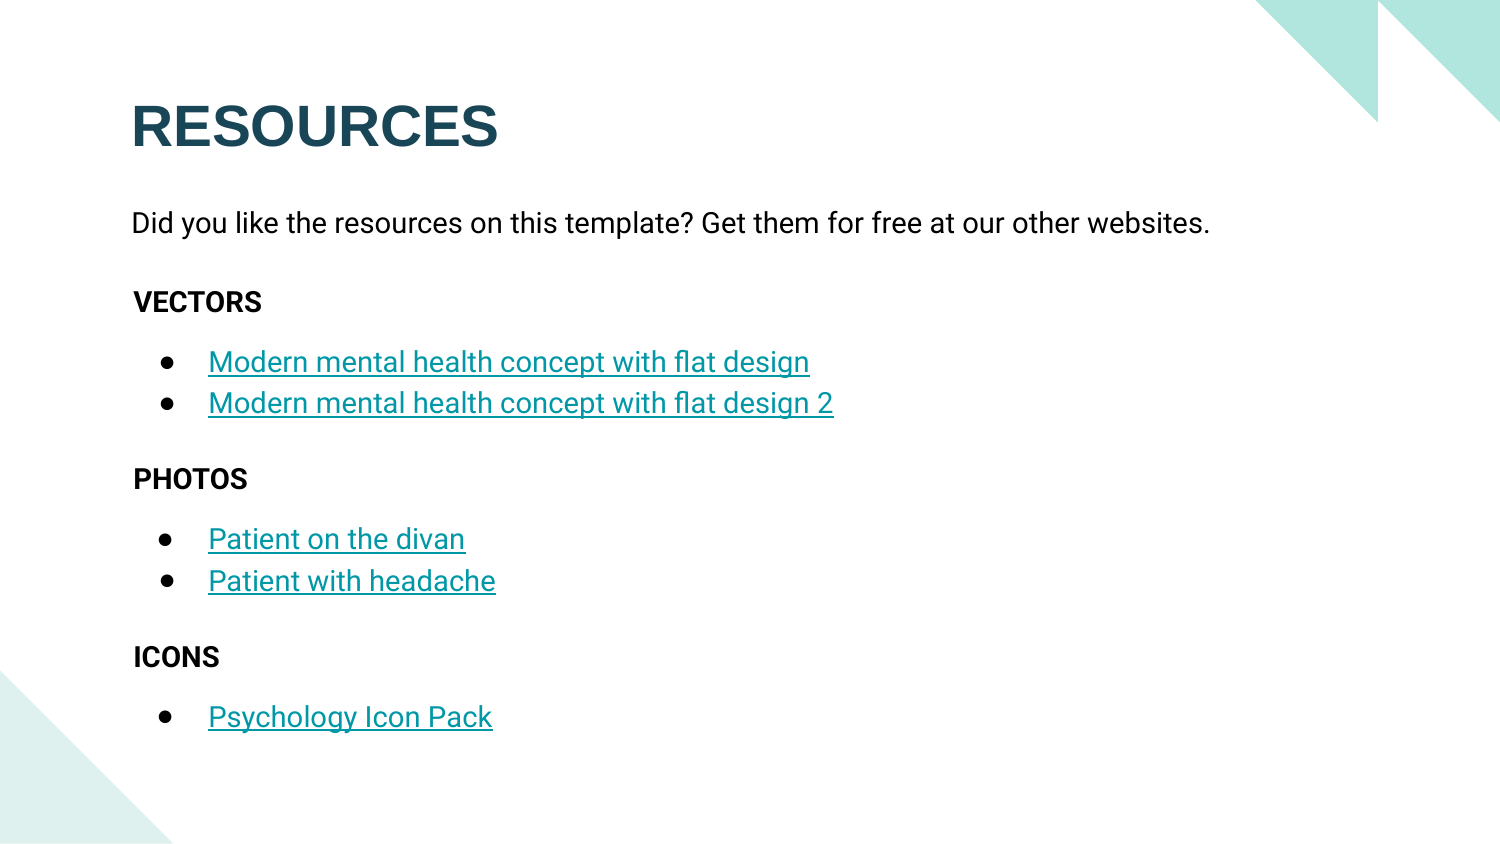

# RESOURCES
Did you like the resources on this template? Get them for free at our other websites.
VECTORS
Modern mental health concept with flat design
Modern mental health concept with flat design 2

PHOTOS
Patient on the divan
Patient with headache

ICONS
Psychology Icon Pack